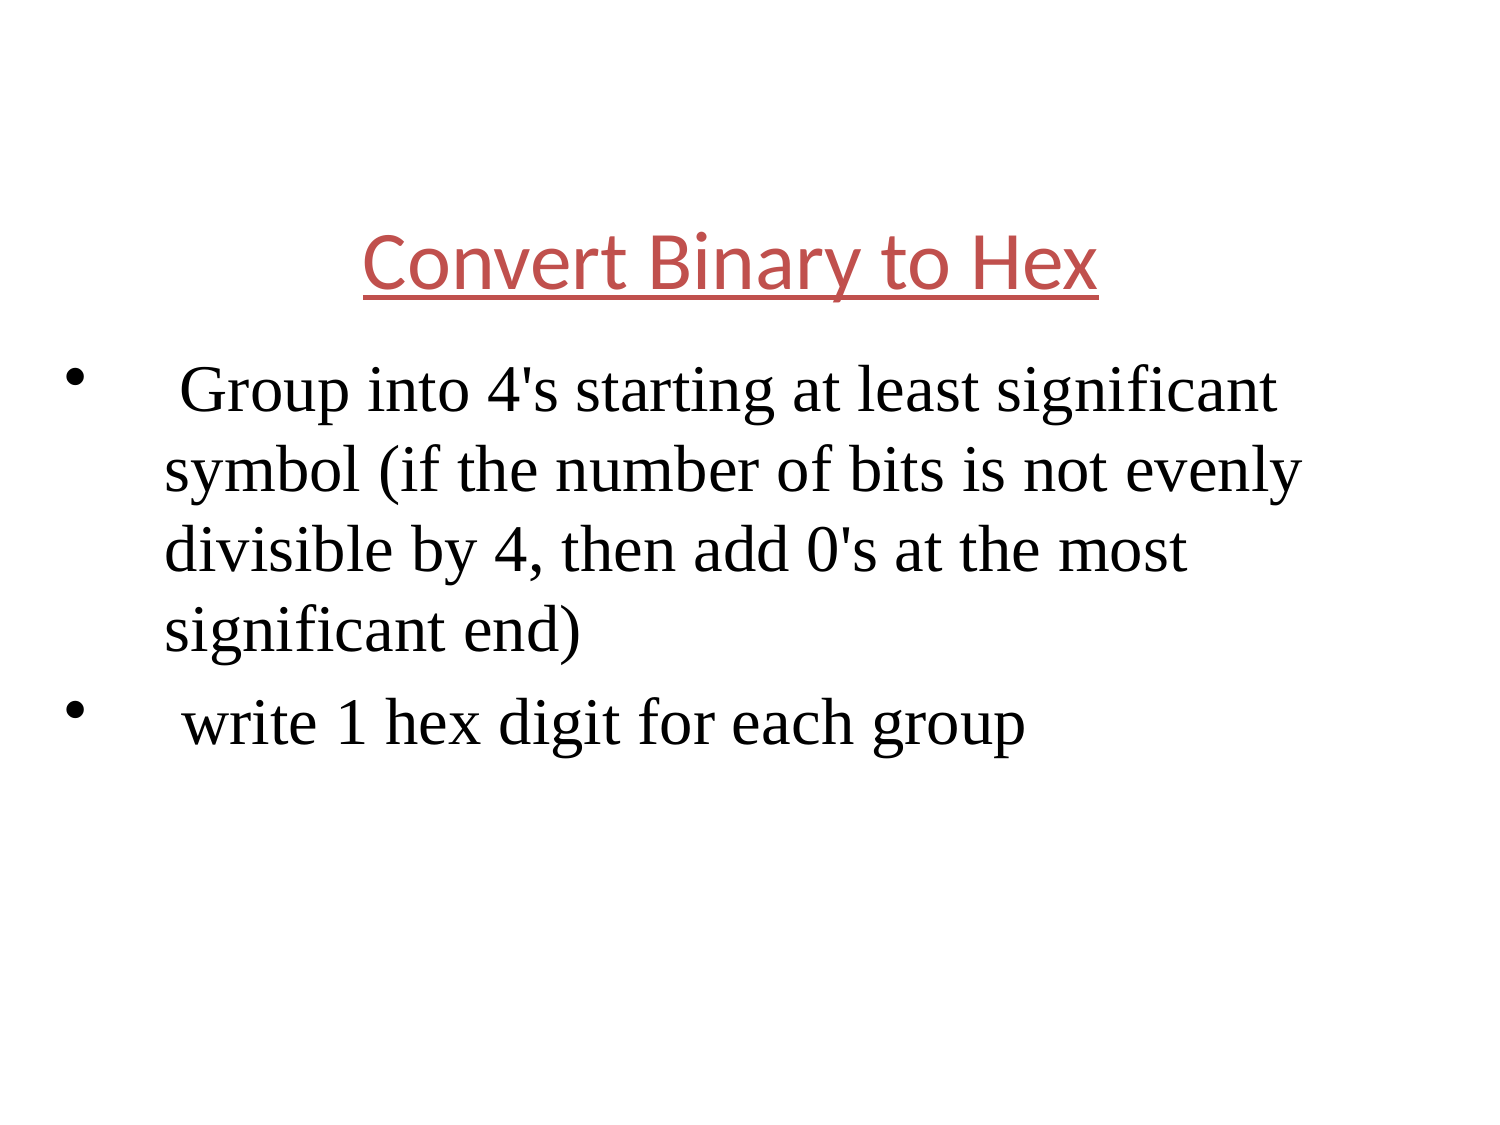

Convert Binary to Hex
 Group into 4's starting at least significant symbol (if the number of bits is not evenly divisible by 4, then add 0's at the most significant end)
 write 1 hex digit for each group